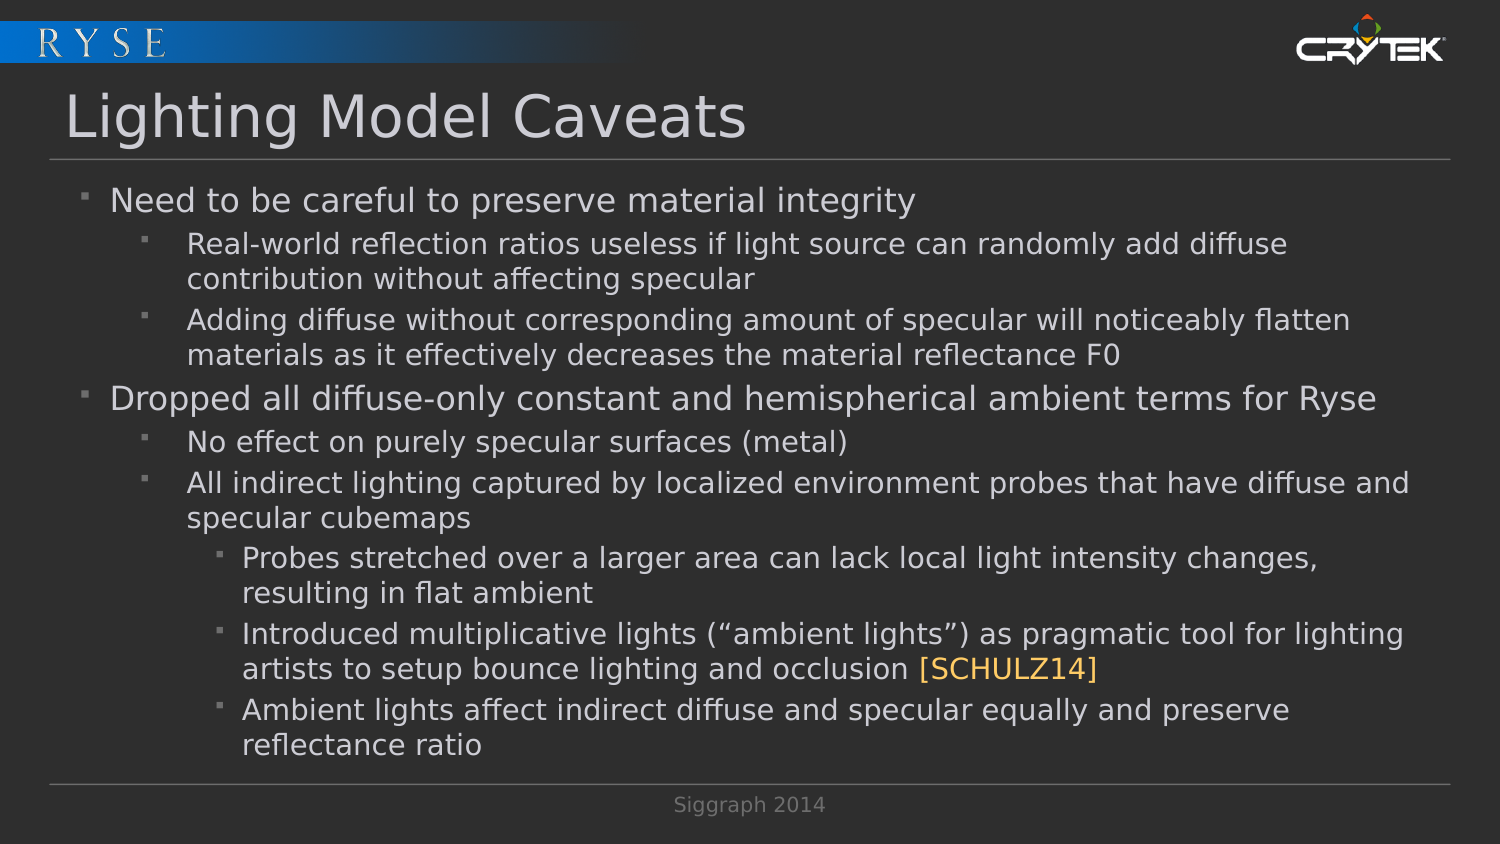

# Lighting Model Caveats
Need to be careful to preserve material integrity
Real-world reflection ratios useless if light source can randomly add diffuse contribution without affecting specular
Adding diffuse without corresponding amount of specular will noticeably flatten materials as it effectively decreases the material reflectance F0
Dropped all diffuse-only constant and hemispherical ambient terms for Ryse
No effect on purely specular surfaces (metal)
All indirect lighting captured by localized environment probes that have diffuse and specular cubemaps
Probes stretched over a larger area can lack local light intensity changes, resulting in flat ambient
Introduced multiplicative lights (“ambient lights”) as pragmatic tool for lighting artists to setup bounce lighting and occlusion [SCHULZ14]
Ambient lights affect indirect diffuse and specular equally and preserve reflectance ratio